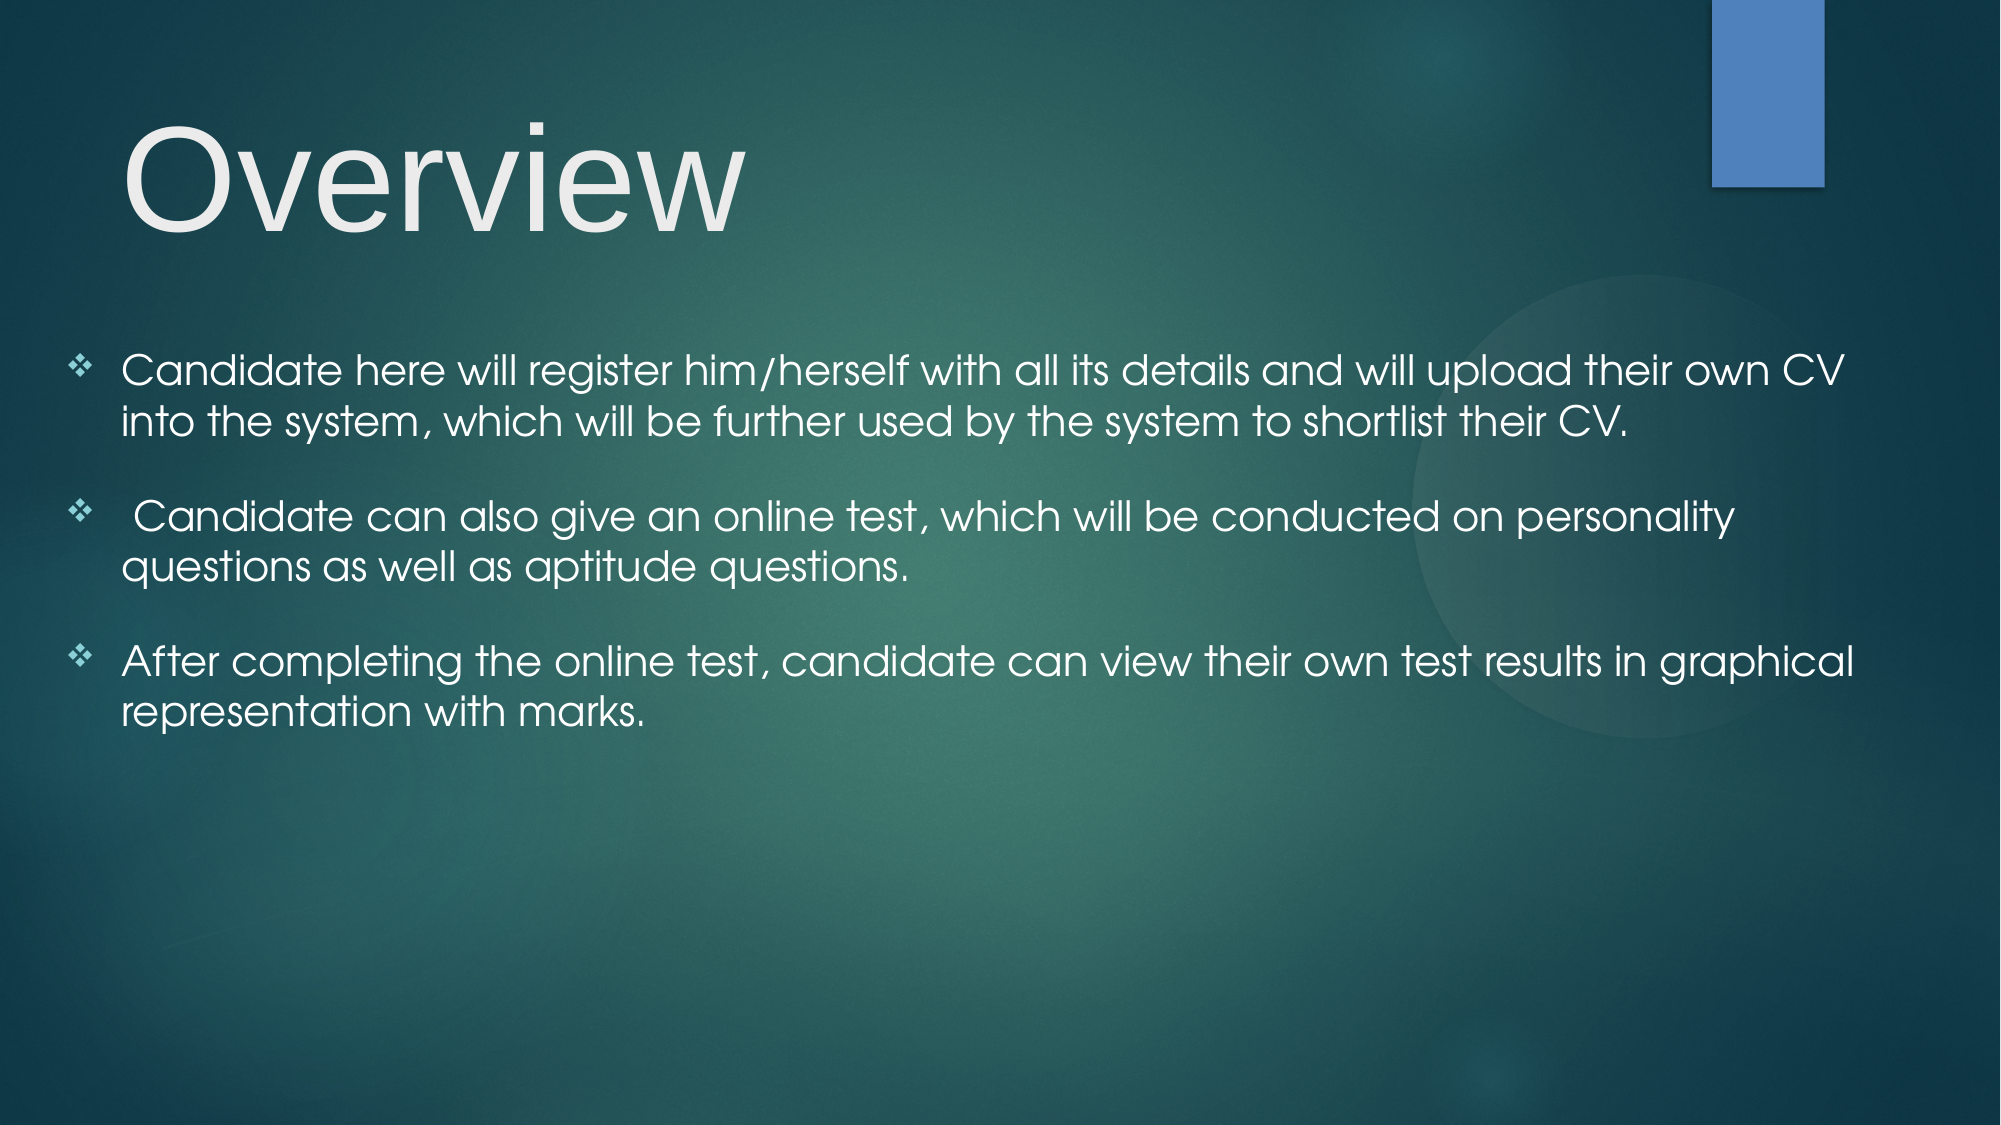

Overview

Candidate here will register him/herself with all its details and will upload their own CV into the system, which will be further used by the system to shortlist their CV.

 Candidate can also give an online test, which will be conducted on personality questions as well as aptitude questions.

After completing the online test, candidate can view their own test results in graphical representation with marks.